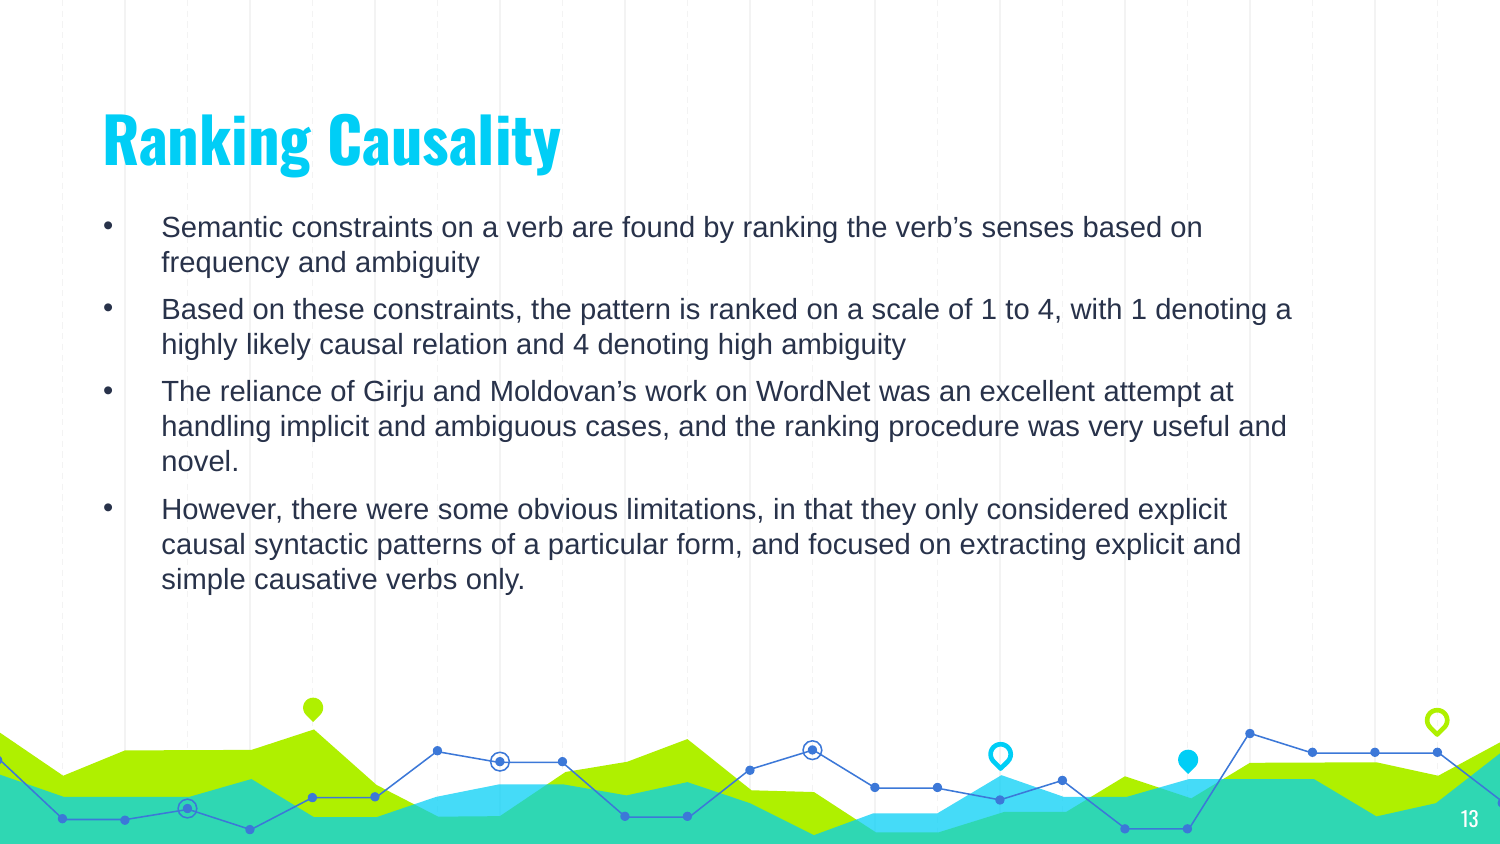

# Ranking Causality
Semantic constraints on a verb are found by ranking the verb’s senses based on frequency and ambiguity
Based on these constraints, the pattern is ranked on a scale of 1 to 4, with 1 denoting a highly likely causal relation and 4 denoting high ambiguity
The reliance of Girju and Moldovan’s work on WordNet was an excellent attempt at handling implicit and ambiguous cases, and the ranking procedure was very useful and novel.
However, there were some obvious limitations, in that they only considered explicit causal syntactic patterns of a particular form, and focused on extracting explicit and simple causative verbs only.
13